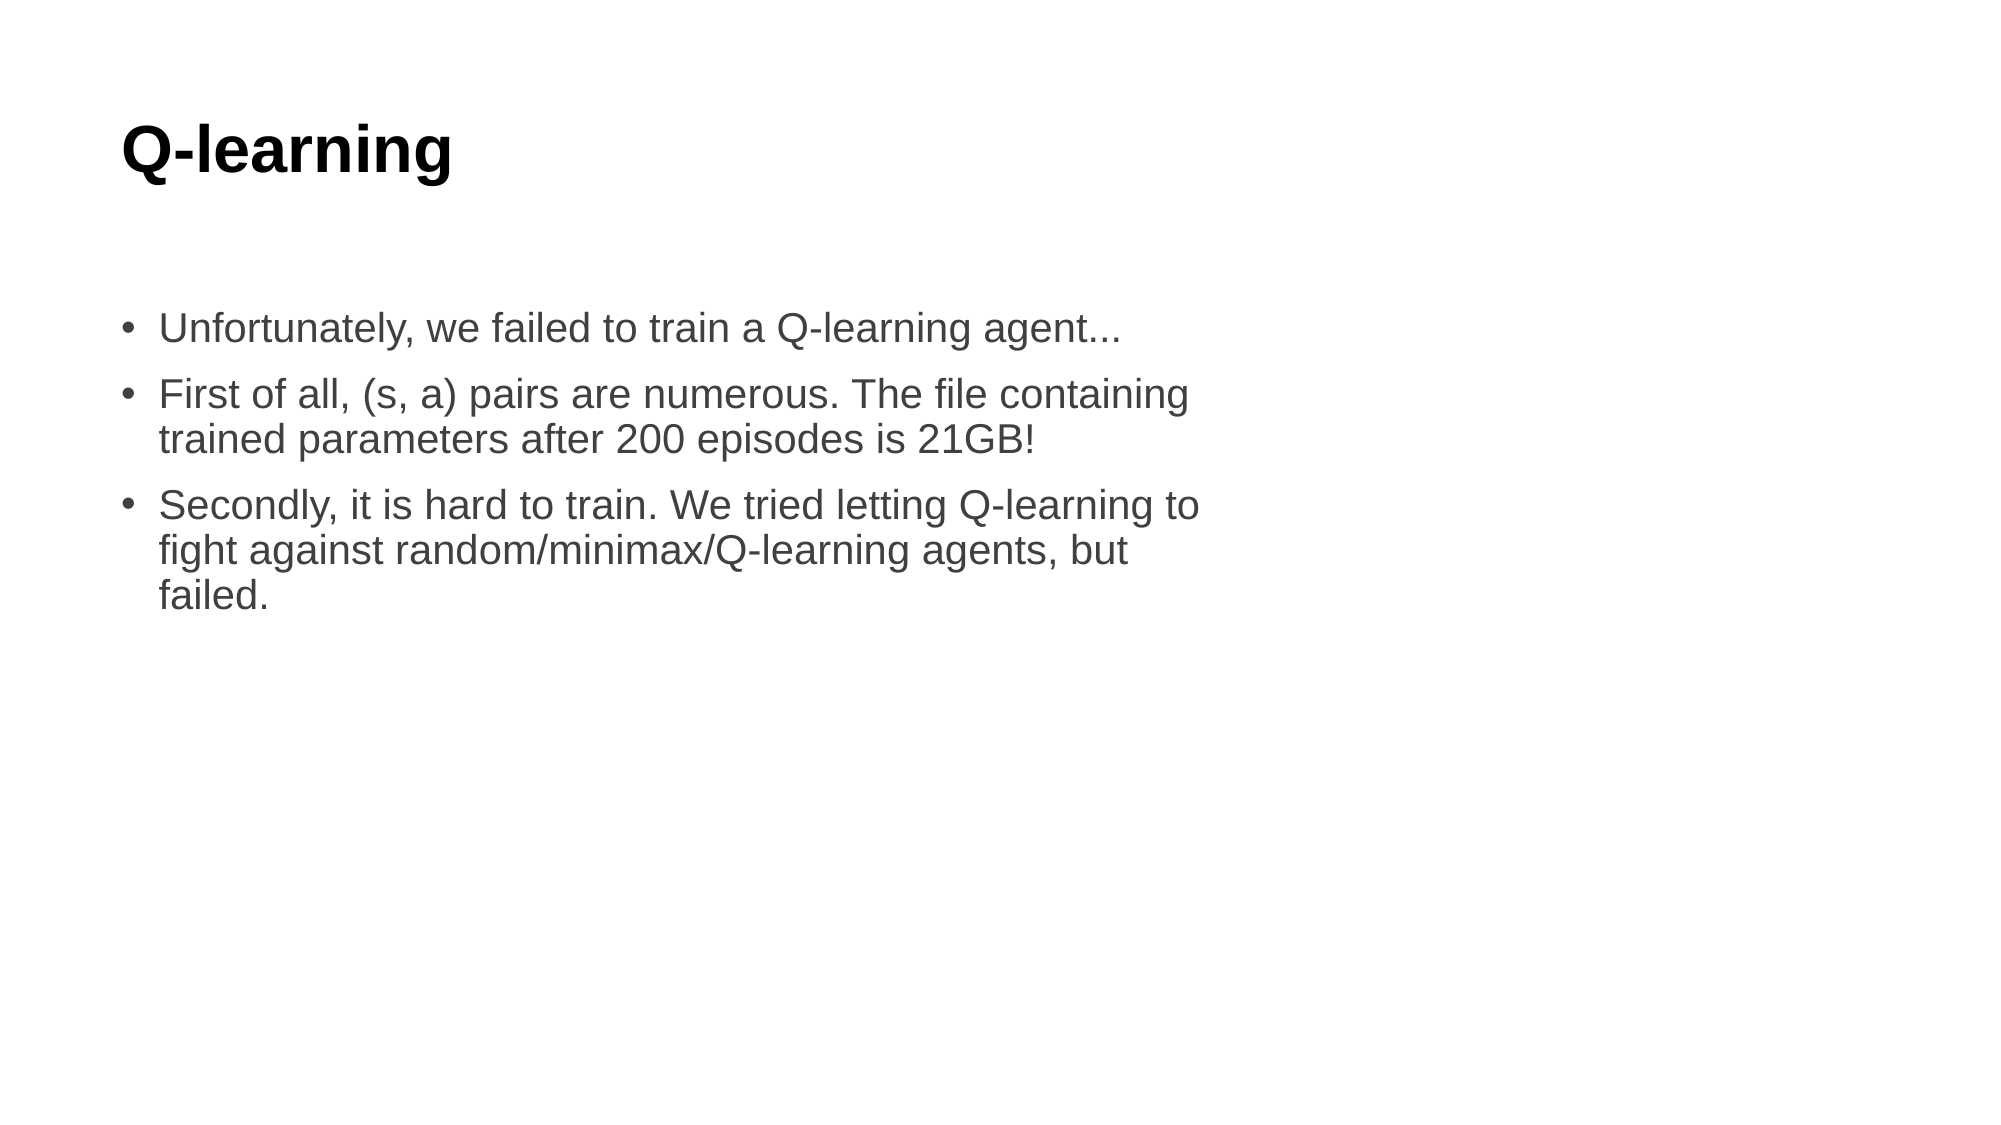

# Q-learning
Unfortunately, we failed to train a Q-learning agent...
First of all, (s, a) pairs are numerous. The file containing trained parameters after 200 episodes is 21GB!
Secondly, it is hard to train. We tried letting Q-learning to fight against random/minimax/Q-learning agents, but failed.